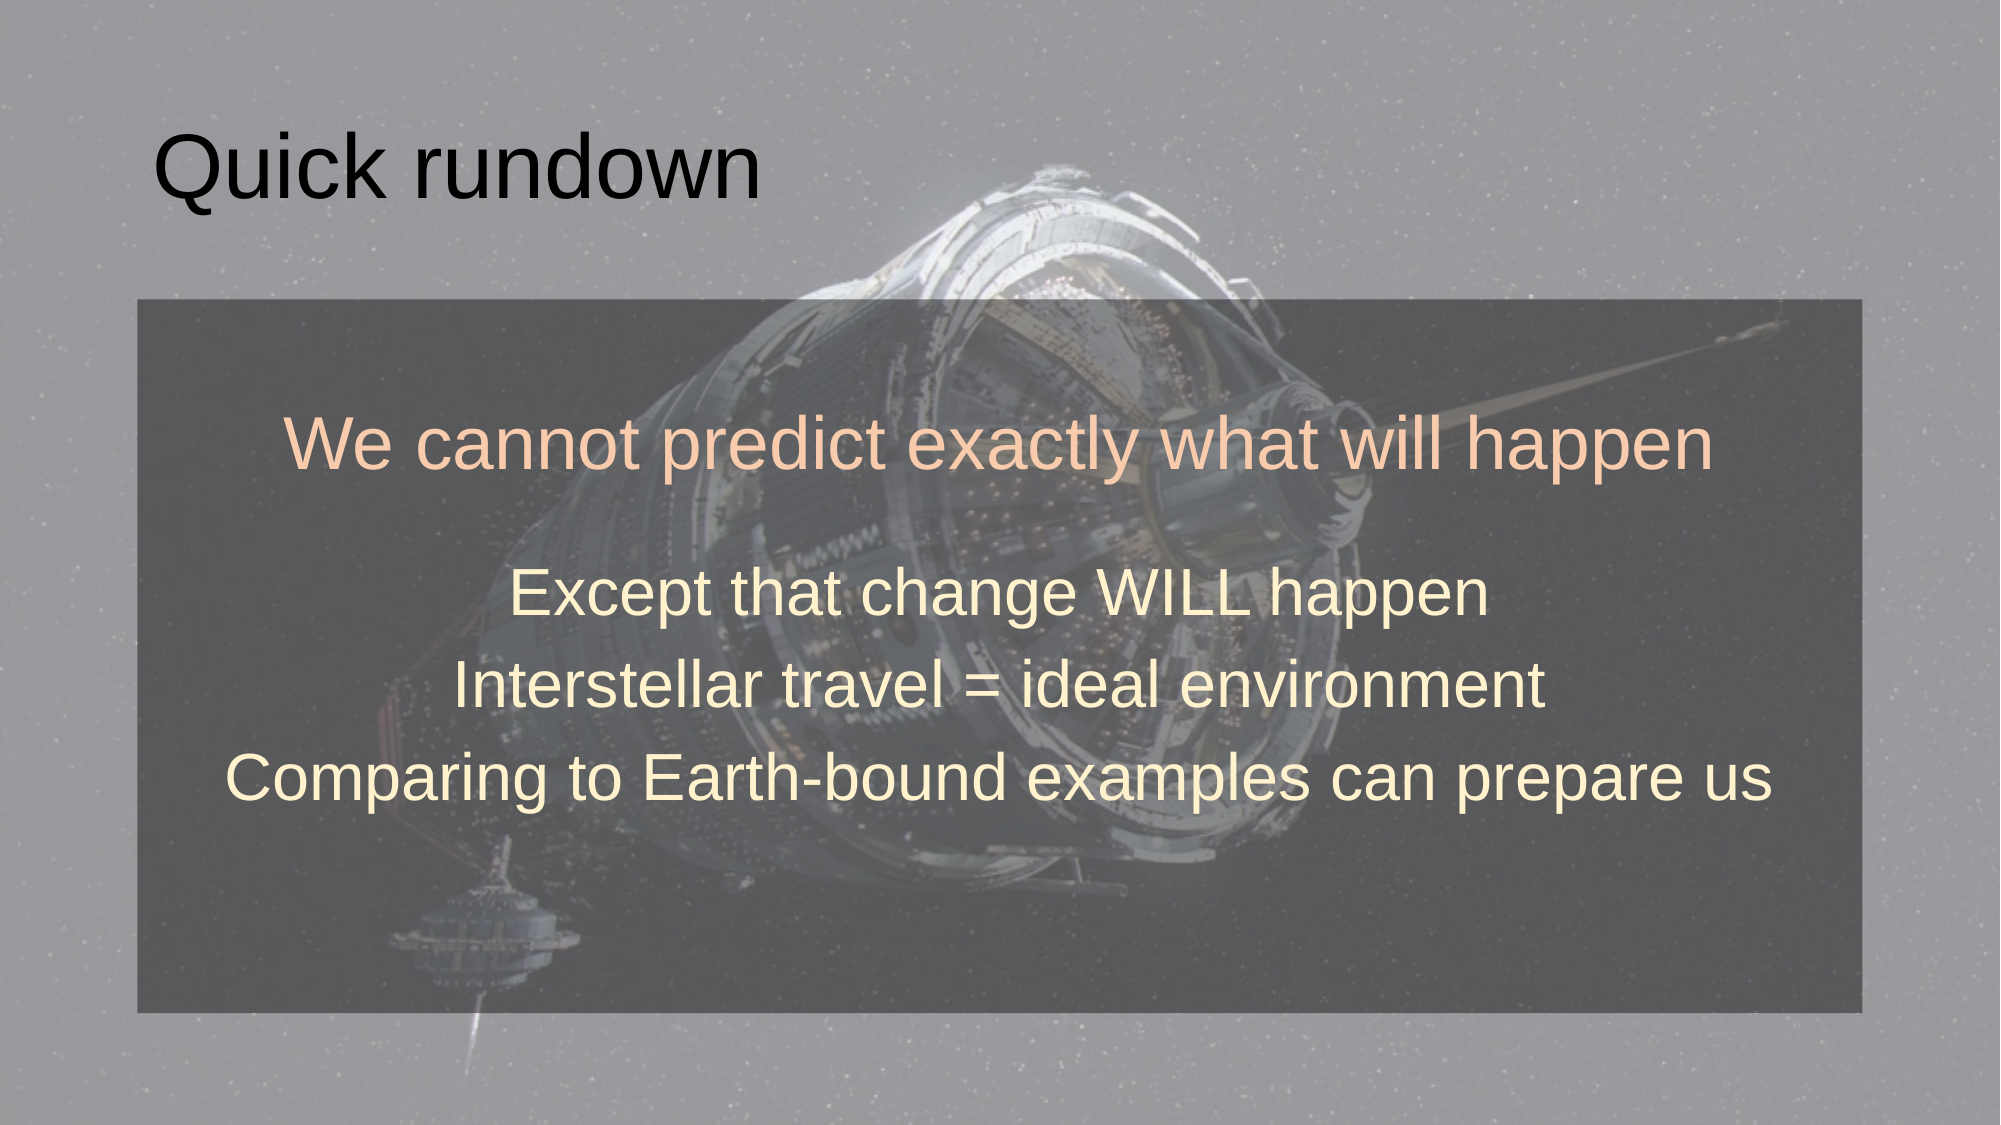

# Quick rundown
We cannot predict exactly what will happen
Except that change WILL happen
Interstellar travel = ideal environment
Comparing to Earth-bound examples can prepare us